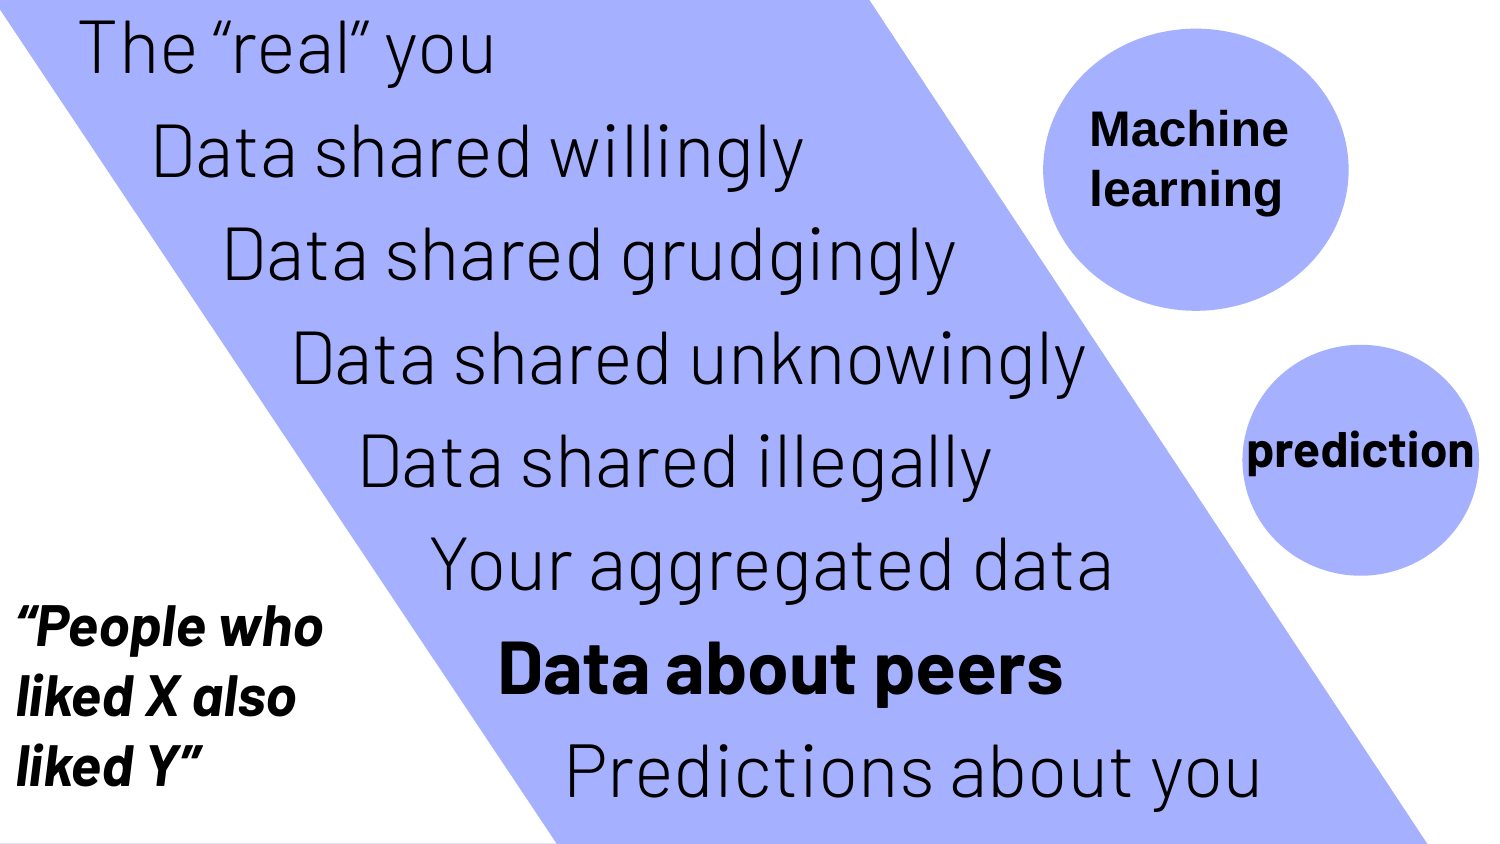

The “real” you

Machine learning
Data shared willingly

#
Data shared grudgingly

Data shared unknowingly

prediction
Data shared illegally
Your aggregated data

“People who liked X also liked Y”
Data about peers

Predictions about you